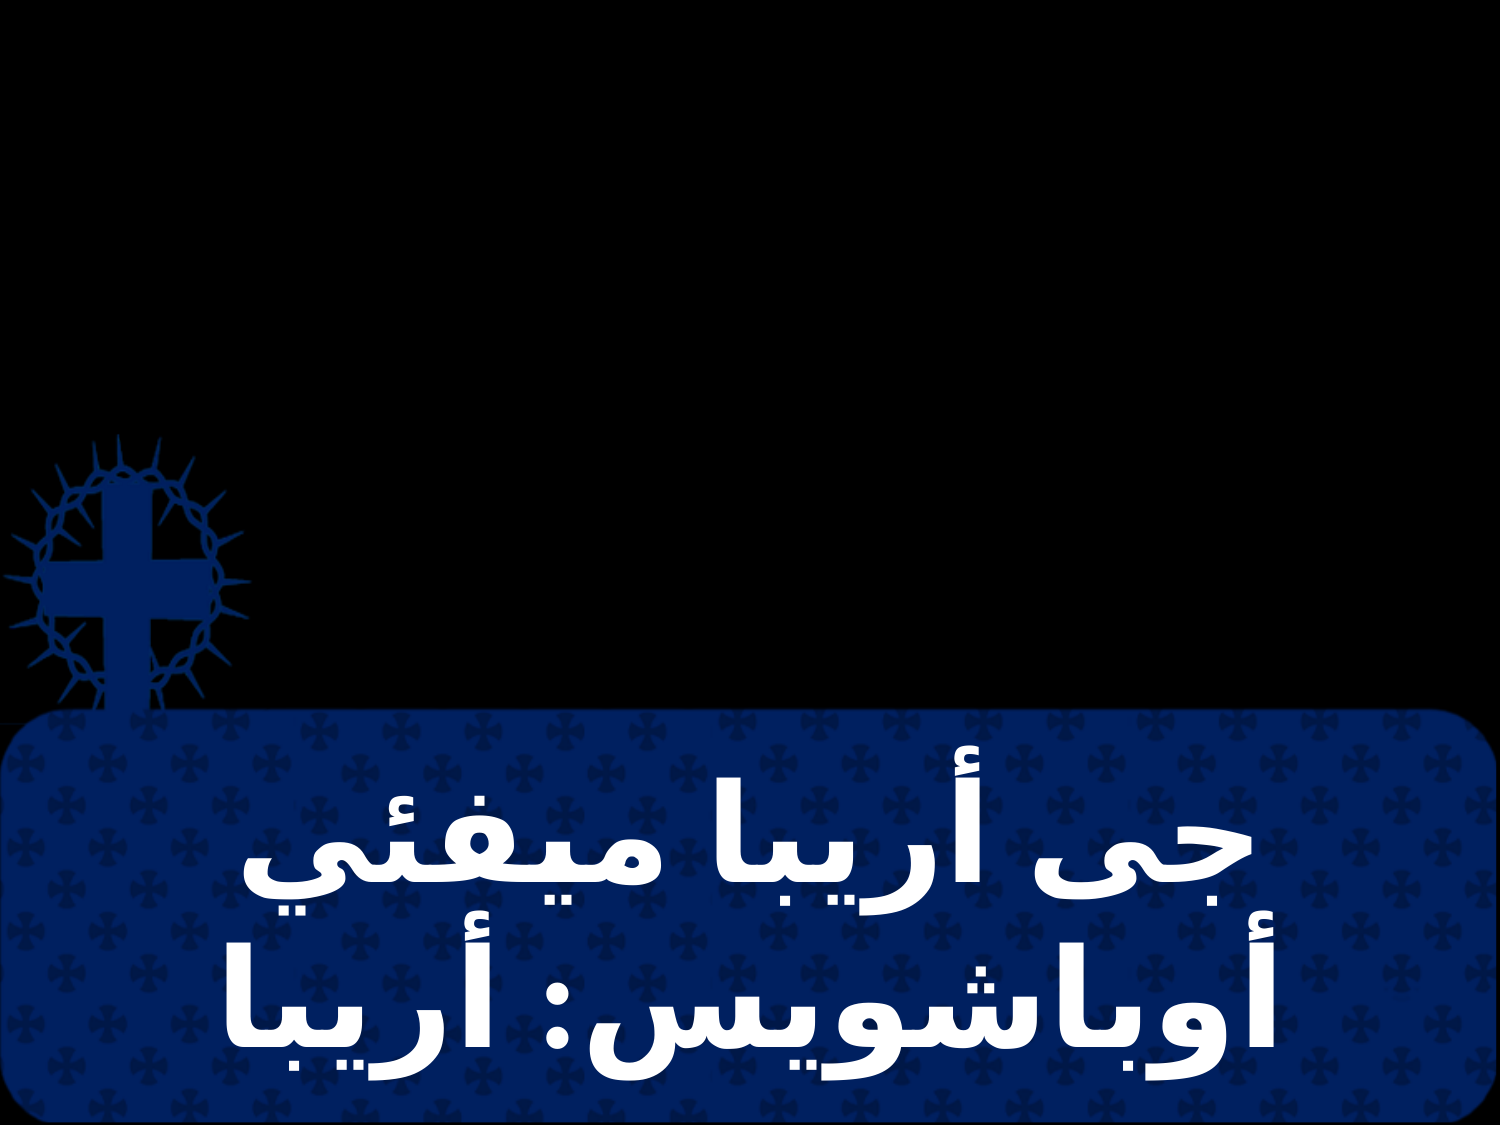

# جى أريبا ميفئي أوباشويس: أريبا ميفئي